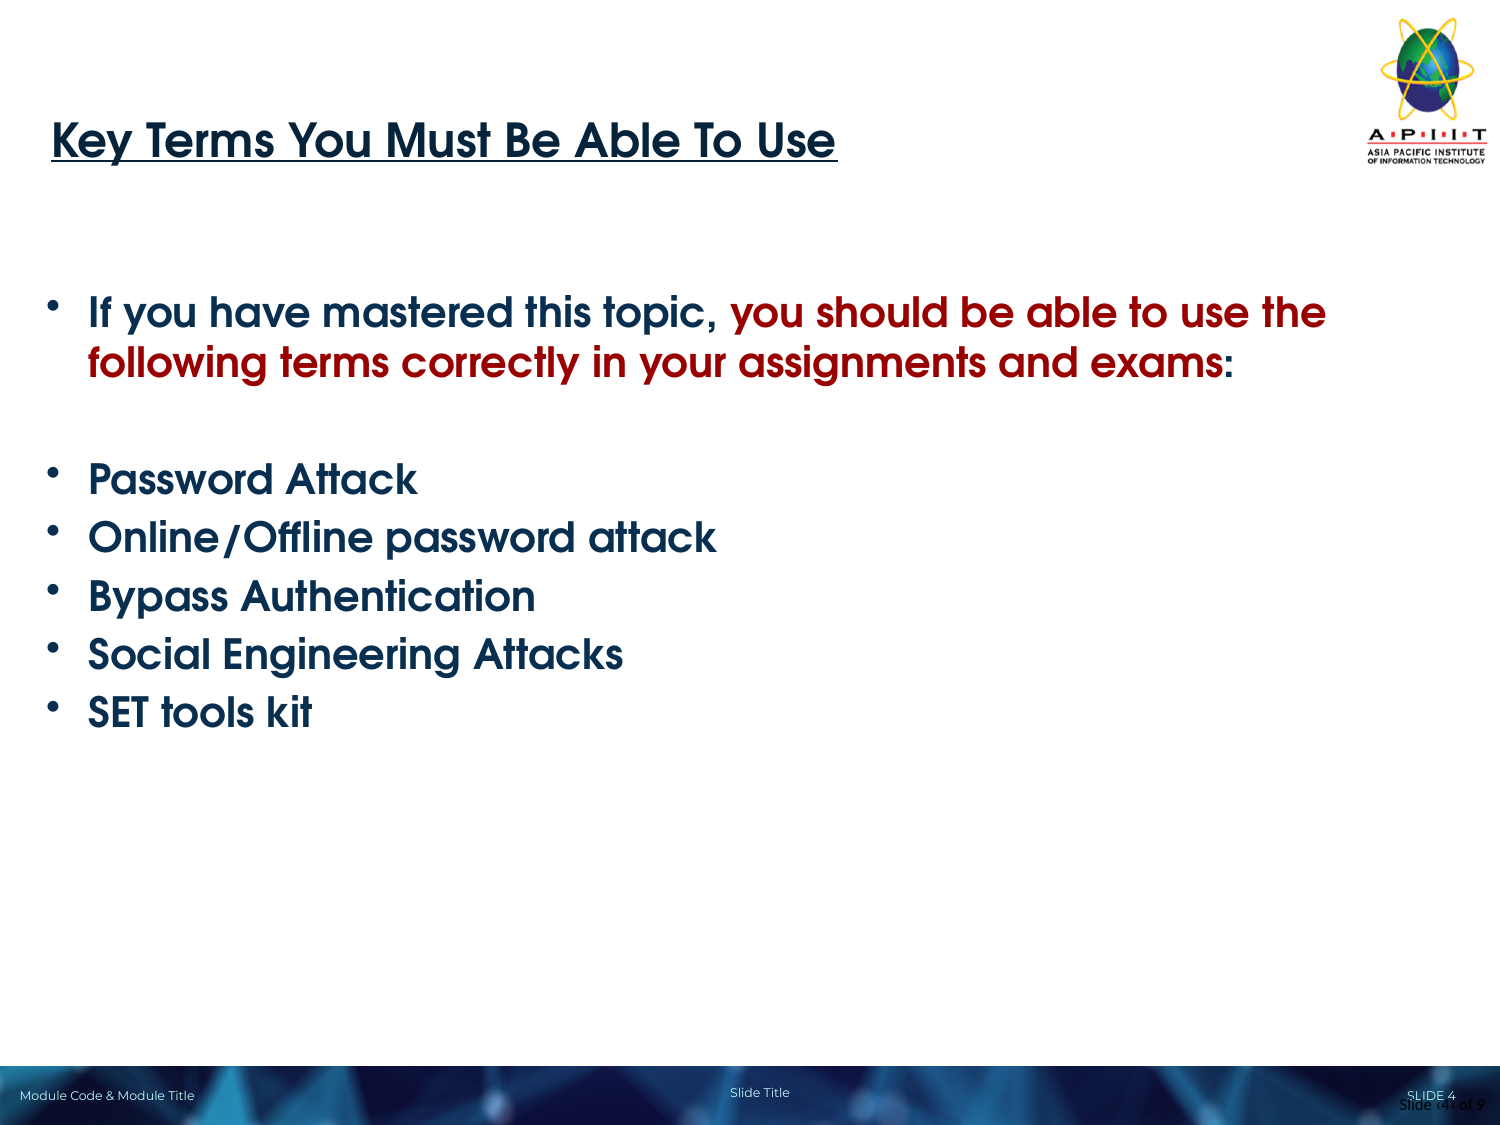

# Key Terms You Must Be Able To Use
If you have mastered this topic, you should be able to use the following terms correctly in your assignments and exams:

Password Attack
Online/Offline password attack
Bypass Authentication
Social Engineering Attacks
SET tools kit

Slide ‹4› of 9